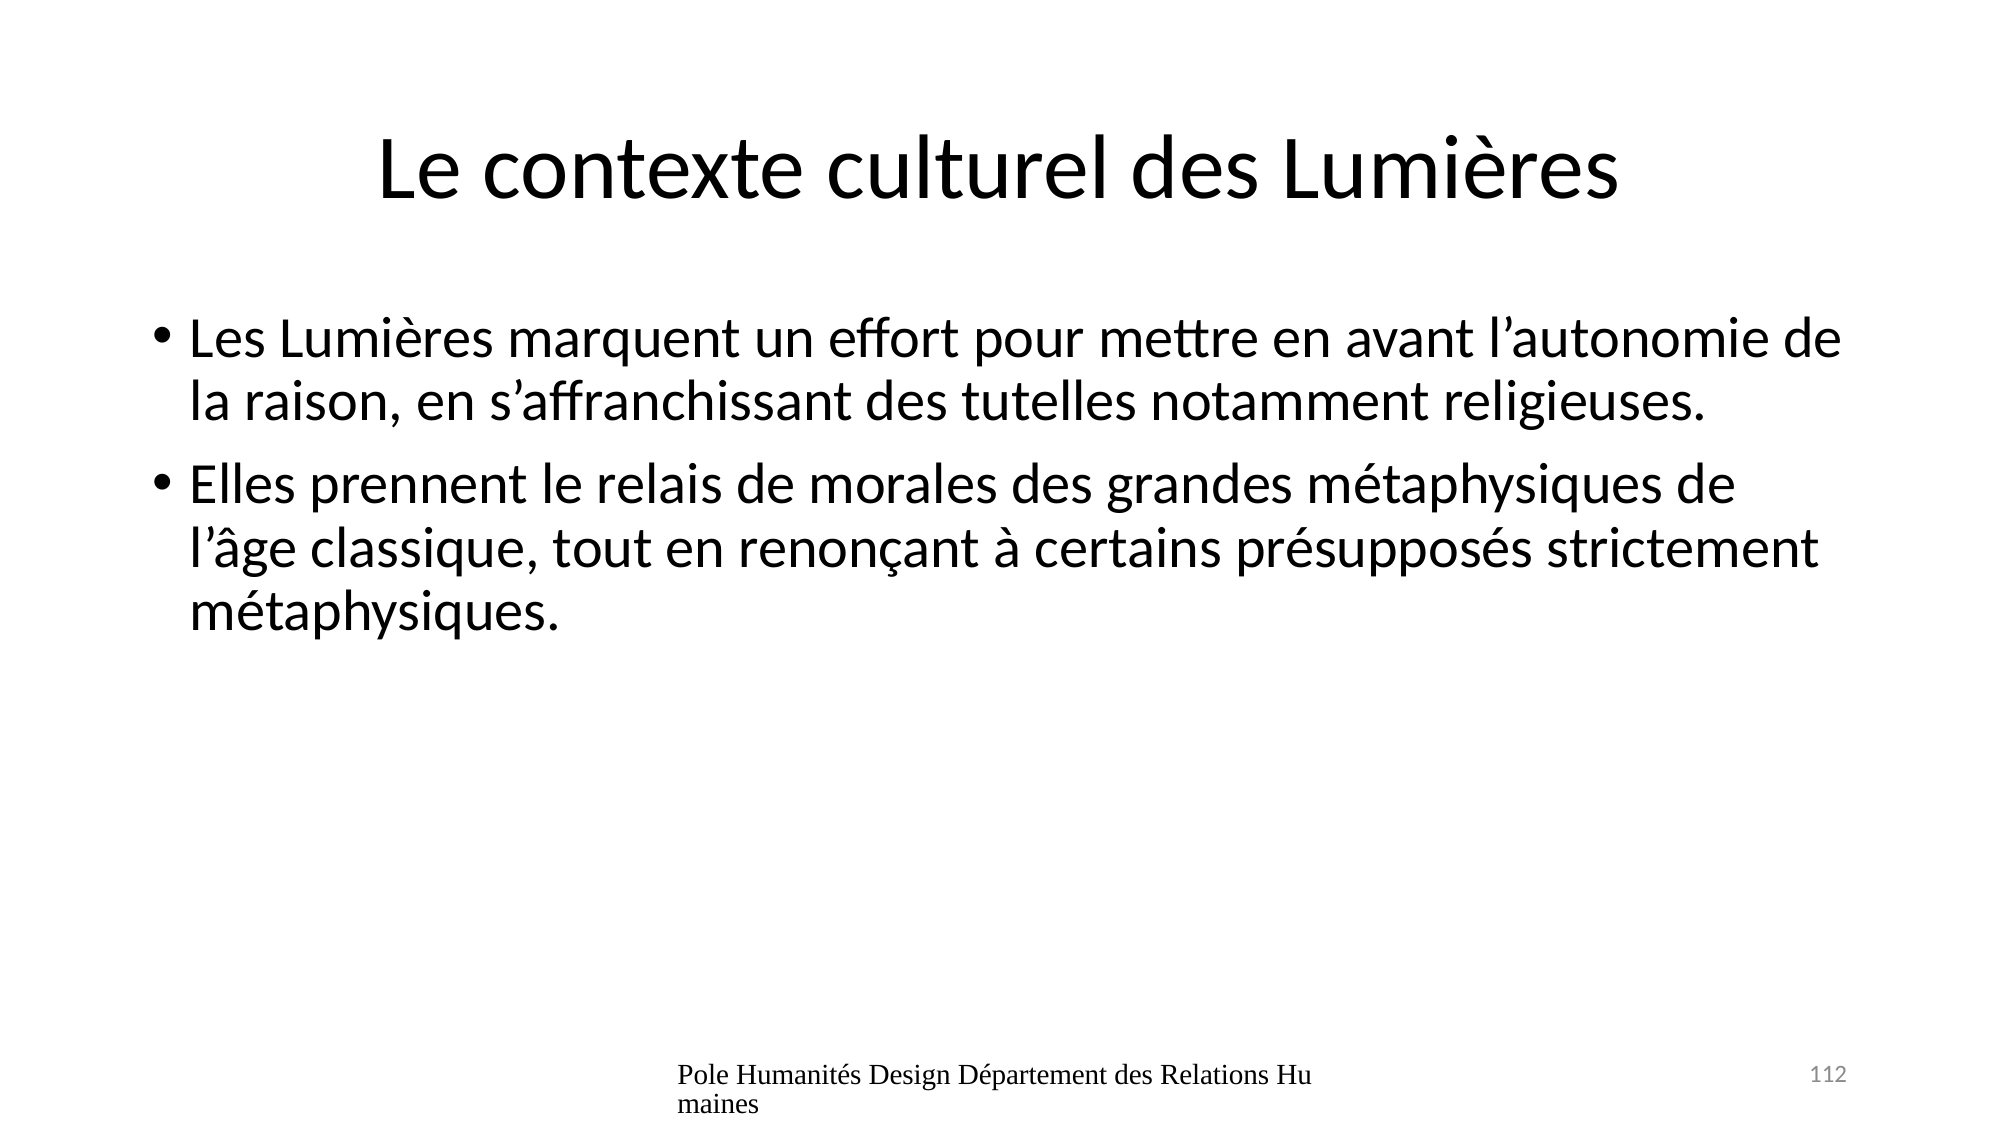

# Le contexte culturel des Lumières
Les Lumières marquent un effort pour mettre en avant l’autonomie de la raison, en s’affranchissant des tutelles notamment religieuses.
Elles prennent le relais de morales des grandes métaphysiques de l’âge classique, tout en renonçant à certains présupposés strictement métaphysiques.
Pole Humanités Design Département des Relations Humaines
112